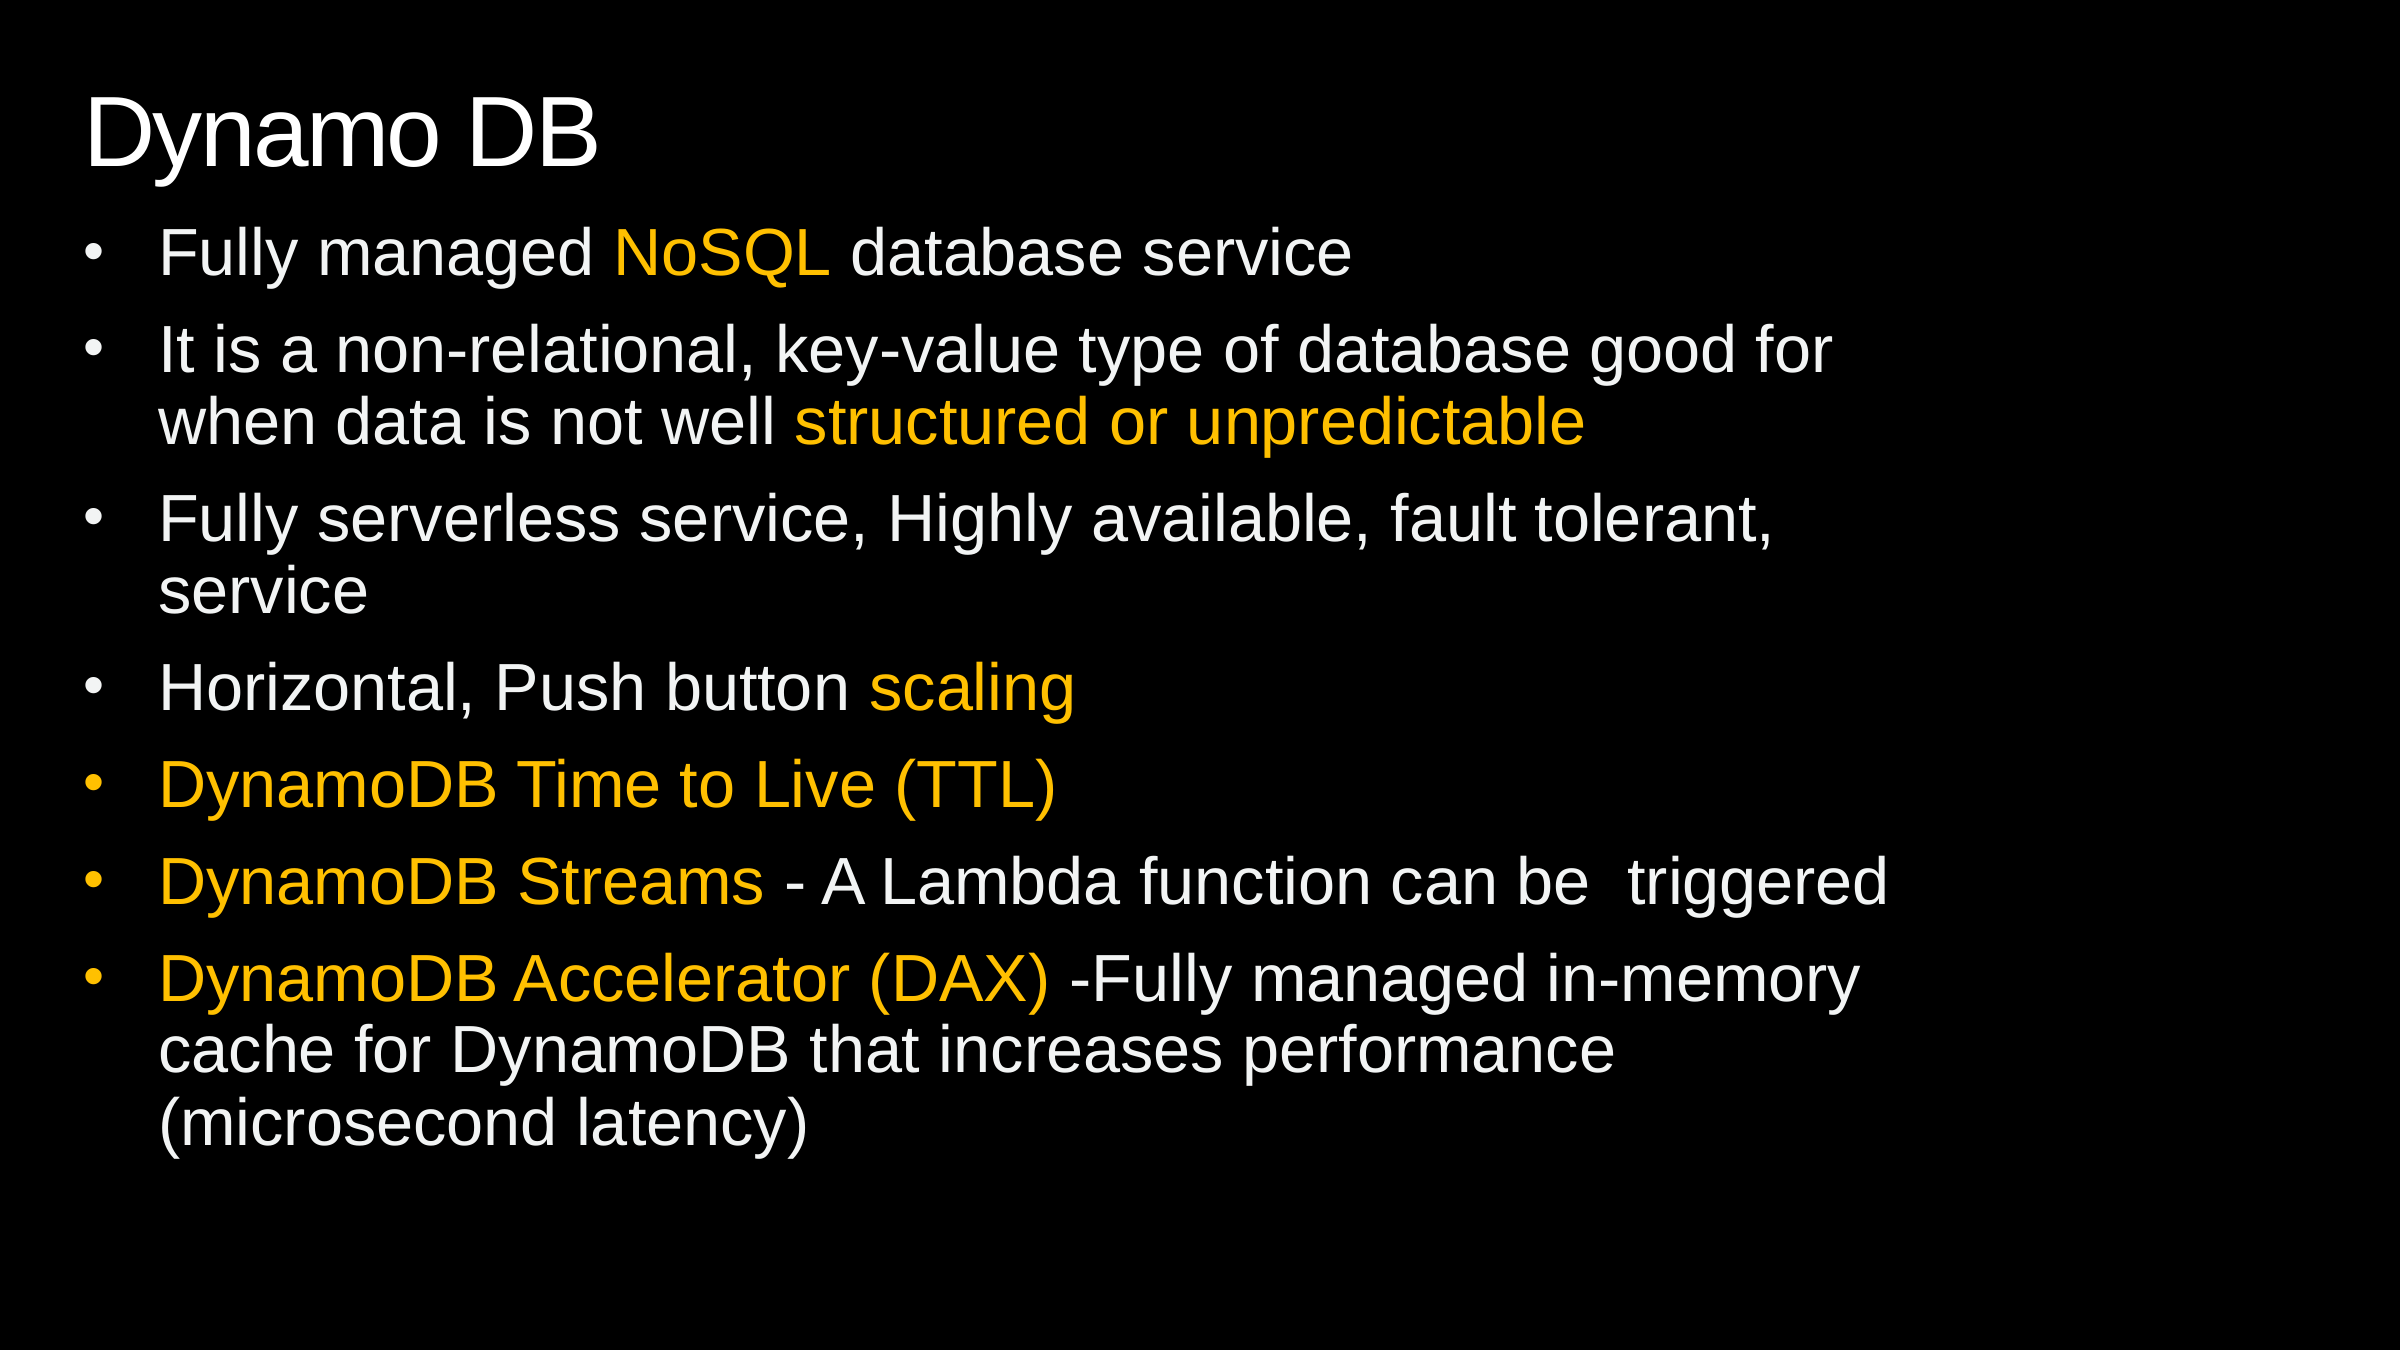

# Dynamo DB
Fully managed NoSQL database service
It is a non-relational, key-value type of database good for when data is not well structured or unpredictable
Fully serverless service, Highly available, fault tolerant, service
Horizontal, Push button scaling
DynamoDB Time to Live (TTL)
DynamoDB Streams - A Lambda function can be  triggered
DynamoDB Accelerator (DAX) -Fully managed in-memory cache for DynamoDB that increases performance (microsecond latency)